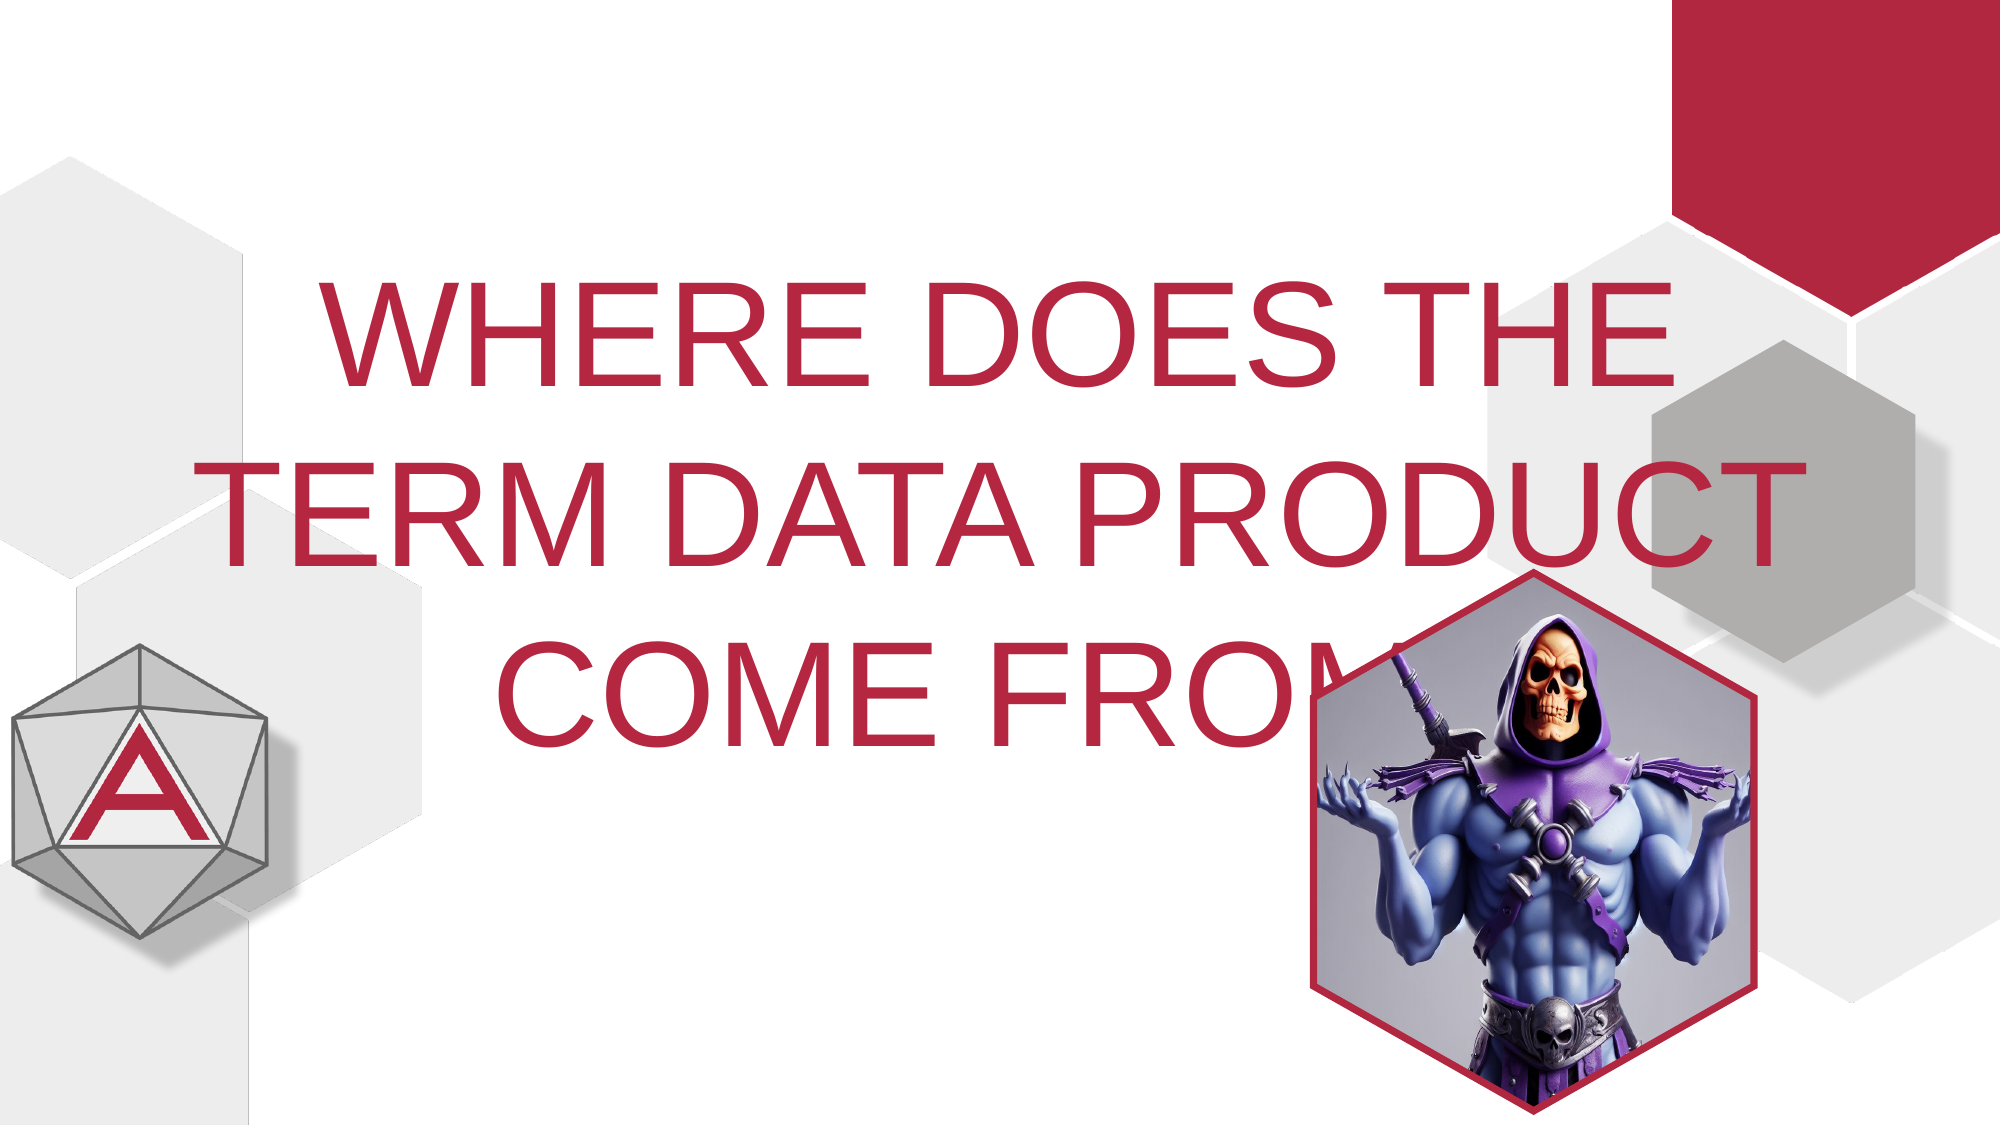

# WHERE DOES THE TERM DATA PRODUCT COME FROM?